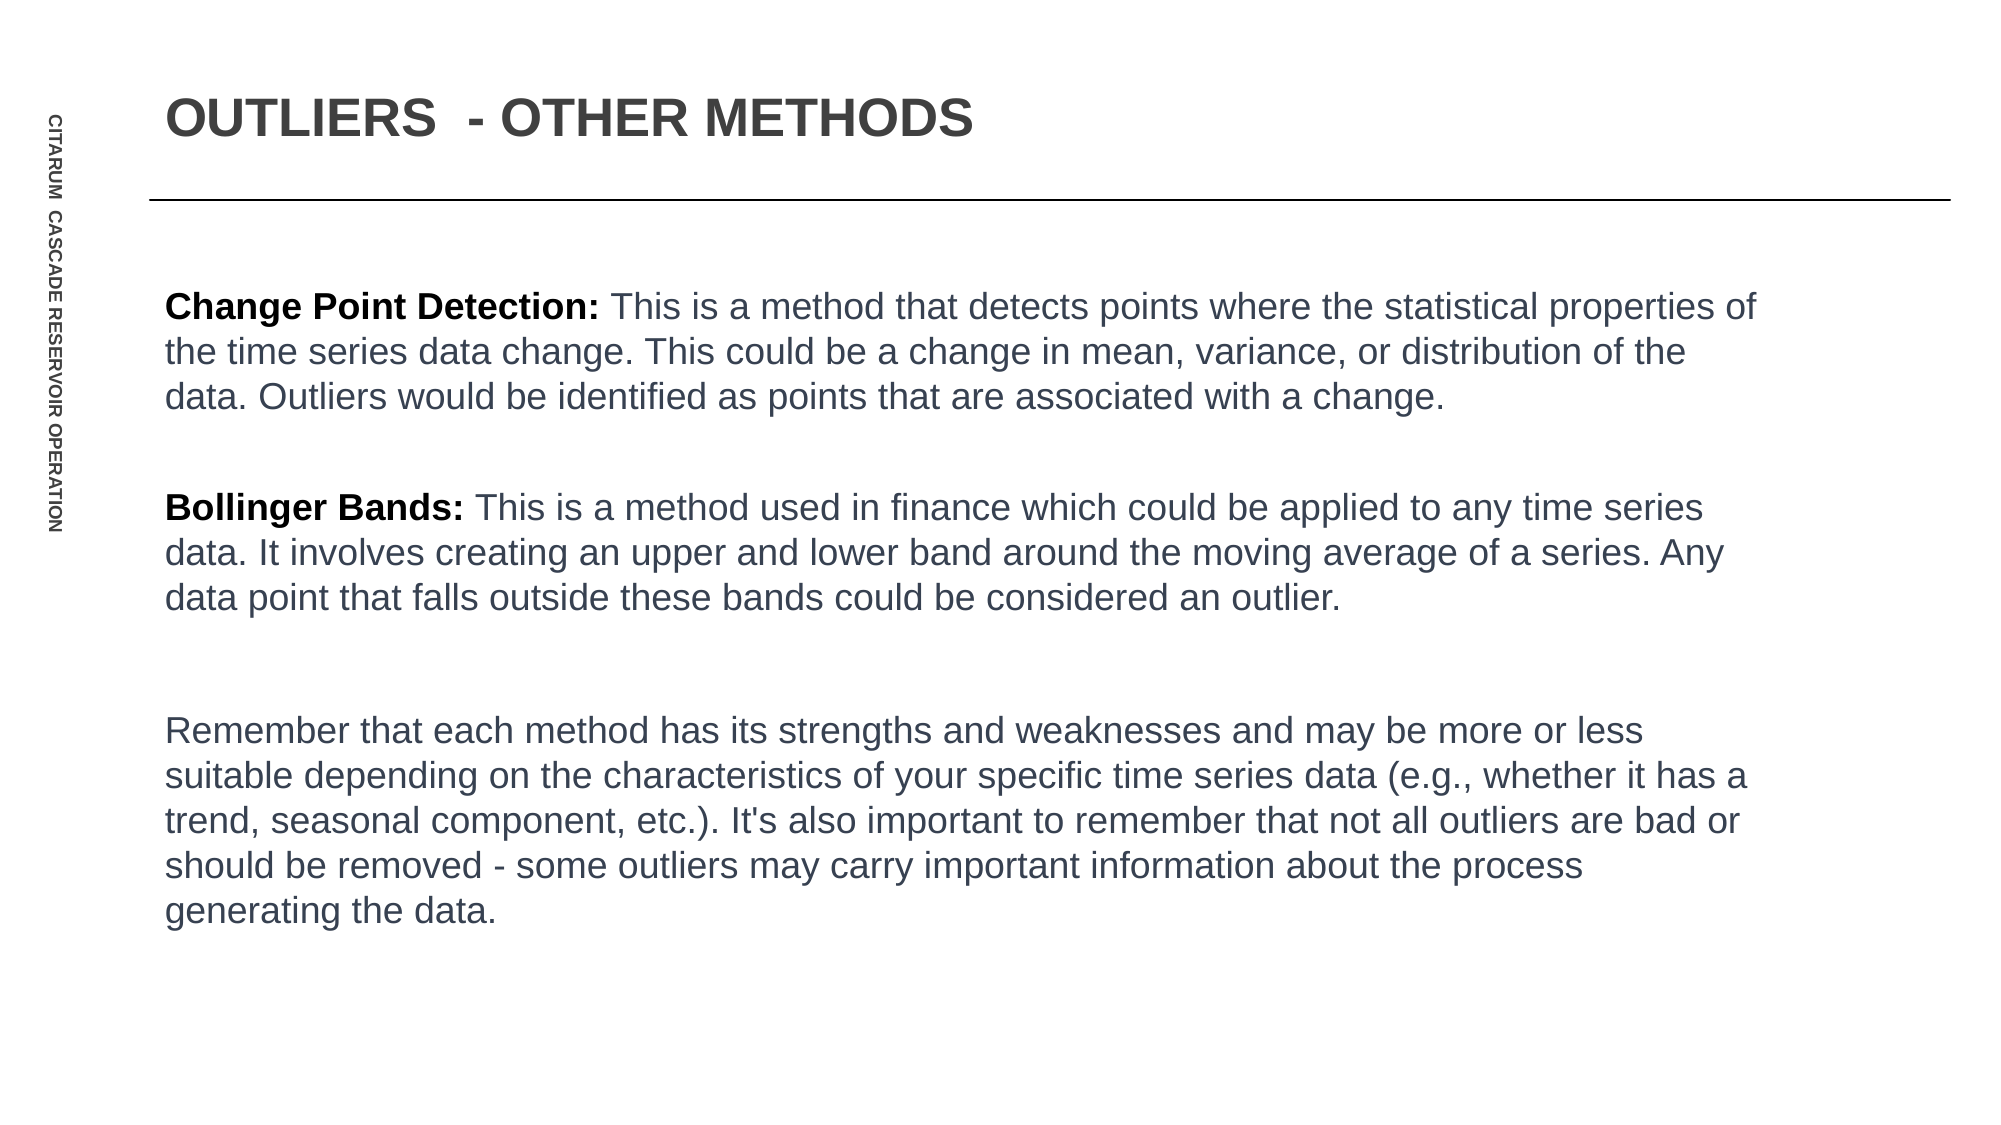

# OUTLIERS  - other methods
Change Point Detection: This is a method that detects points where the statistical properties of the time series data change. This could be a change in mean, variance, or distribution of the data. Outliers would be identified as points that are associated with a change.
Bollinger Bands: This is a method used in finance which could be applied to any time series data. It involves creating an upper and lower band around the moving average of a series. Any data point that falls outside these bands could be considered an outlier.
Citarum  Cascade Reservoir Operation
Remember that each method has its strengths and weaknesses and may be more or less suitable depending on the characteristics of your specific time series data (e.g., whether it has a trend, seasonal component, etc.). It's also important to remember that not all outliers are bad or should be removed - some outliers may carry important information about the process generating the data.
18